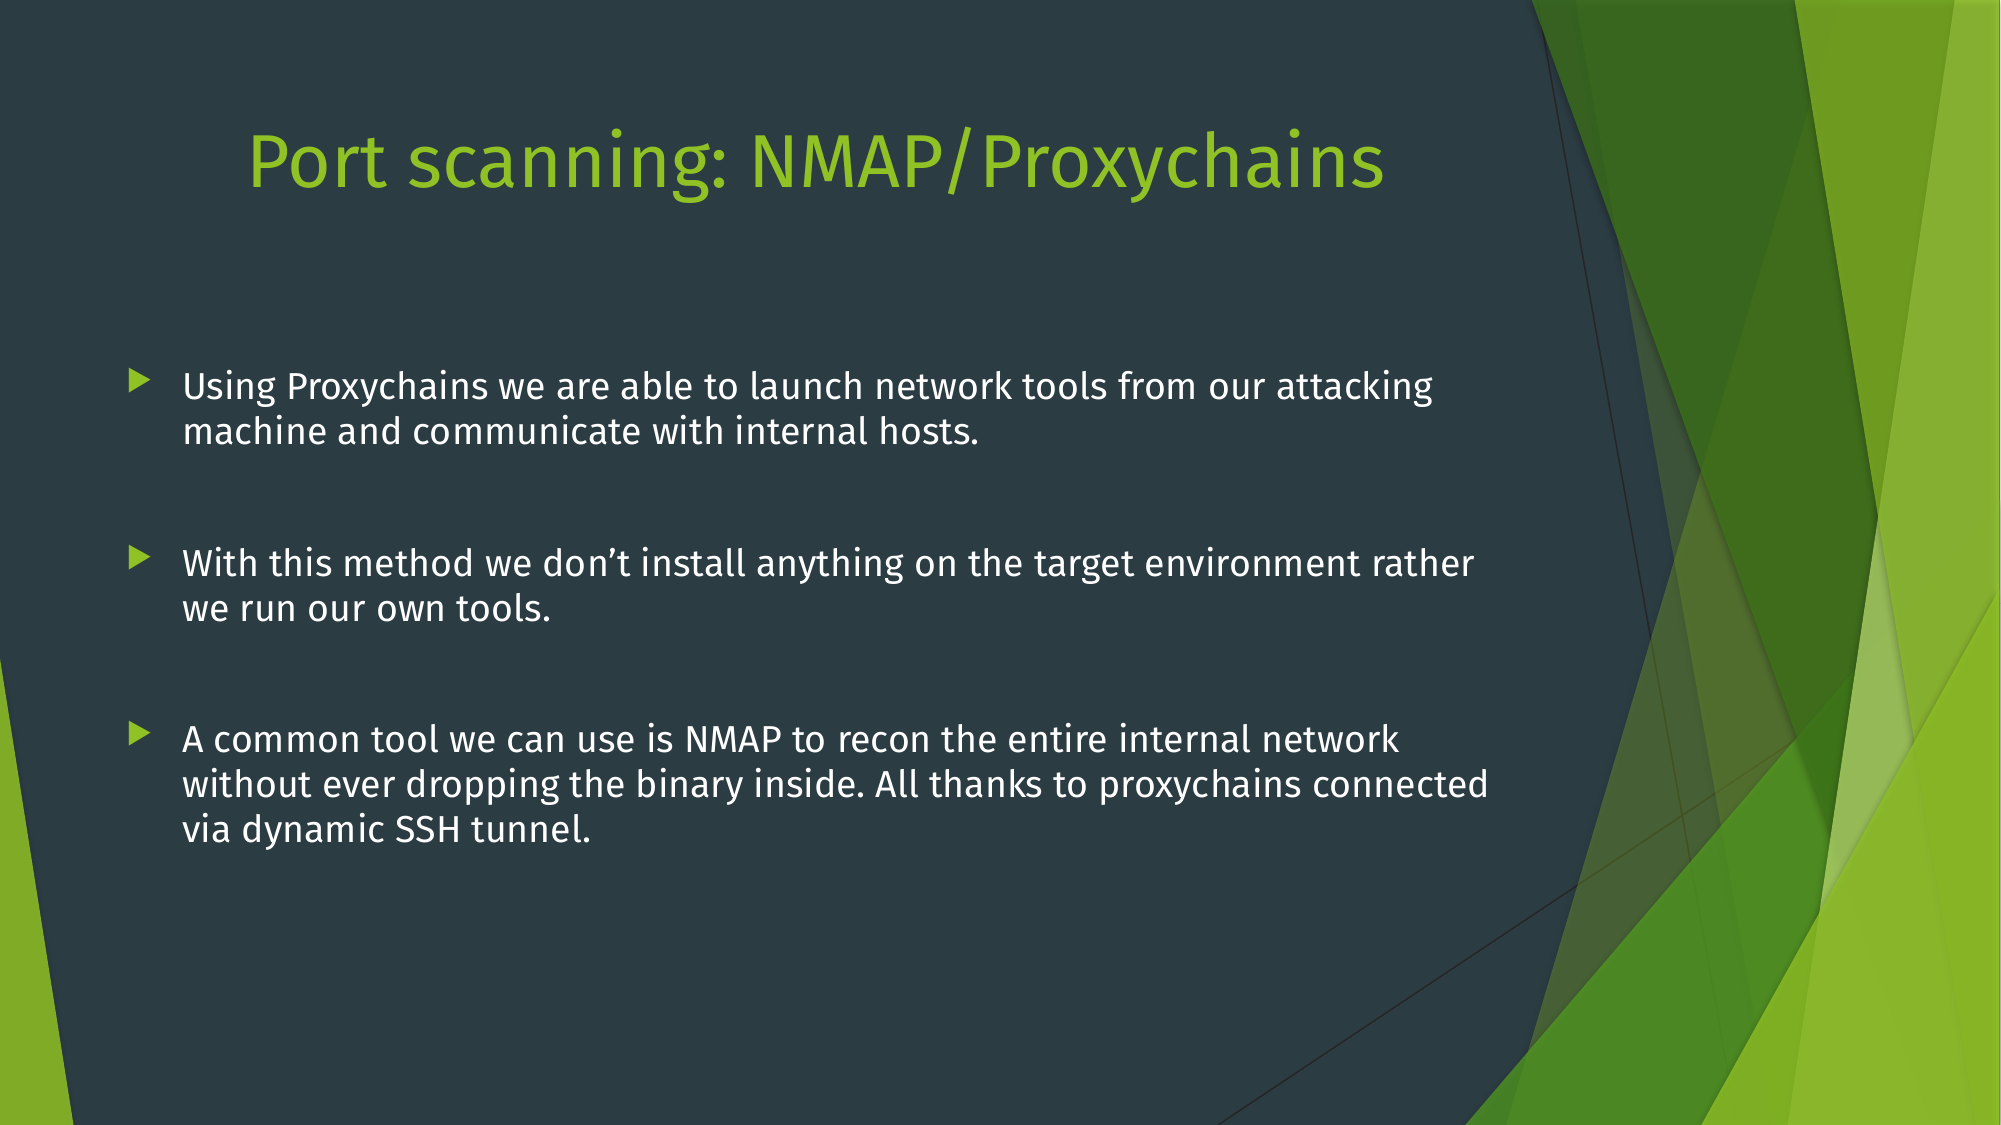

# Port scanning: NMAP/Proxychains
Using Proxychains we are able to launch network tools from our attacking machine and communicate with internal hosts.

With this method we don’t install anything on the target environment rather we run our own tools.

A common tool we can use is NMAP to recon the entire internal network without ever dropping the binary inside. All thanks to proxychains connected via dynamic SSH tunnel.